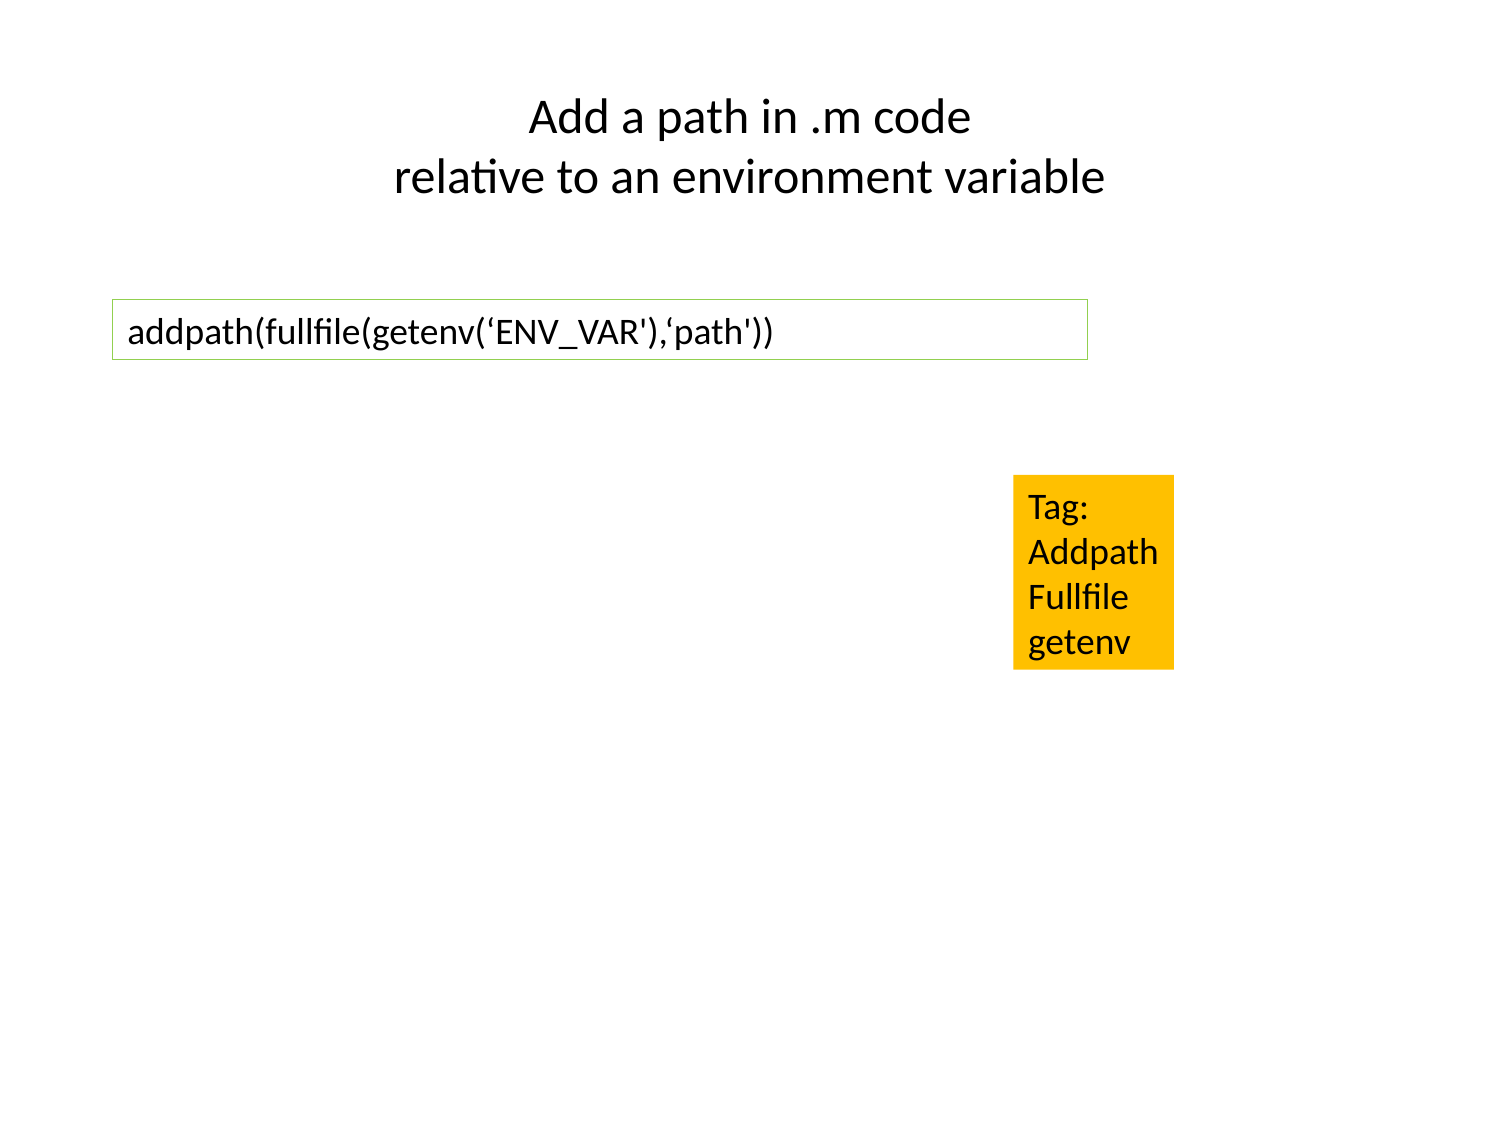

# Add a path in .m code relative to an environment variable
addpath(fullfile(getenv(‘ENV_VAR'),‘path'))
Tag:
Addpath
Fullfile
getenv